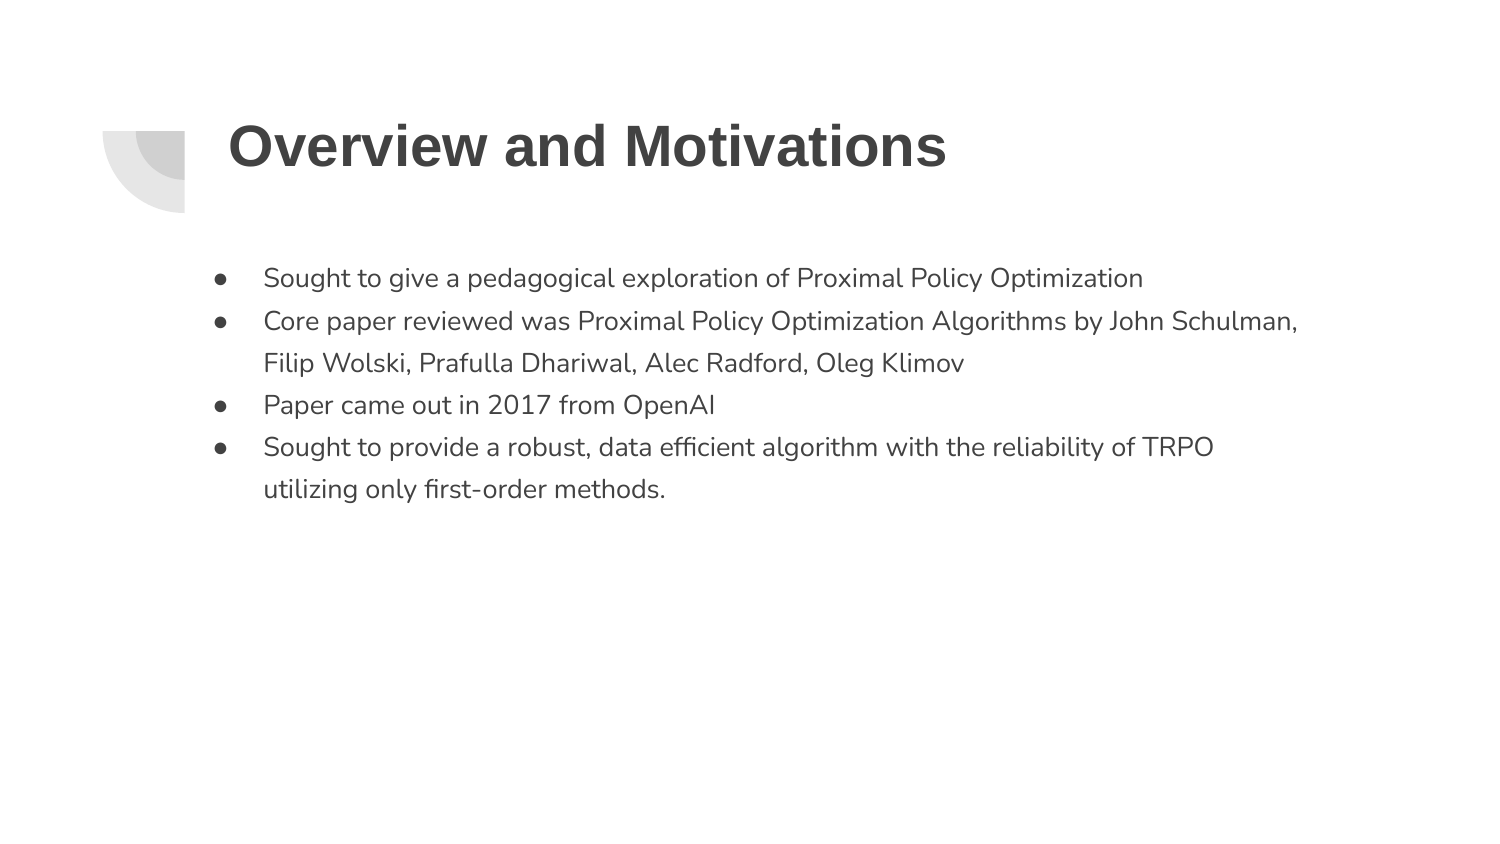

# Overview and Motivations
Sought to give a pedagogical exploration of Proximal Policy Optimization
Core paper reviewed was Proximal Policy Optimization Algorithms by John Schulman, Filip Wolski, Prafulla Dhariwal, Alec Radford, Oleg Klimov
Paper came out in 2017 from OpenAI
Sought to provide a robust, data efficient algorithm with the reliability of TRPO utilizing only first-order methods.